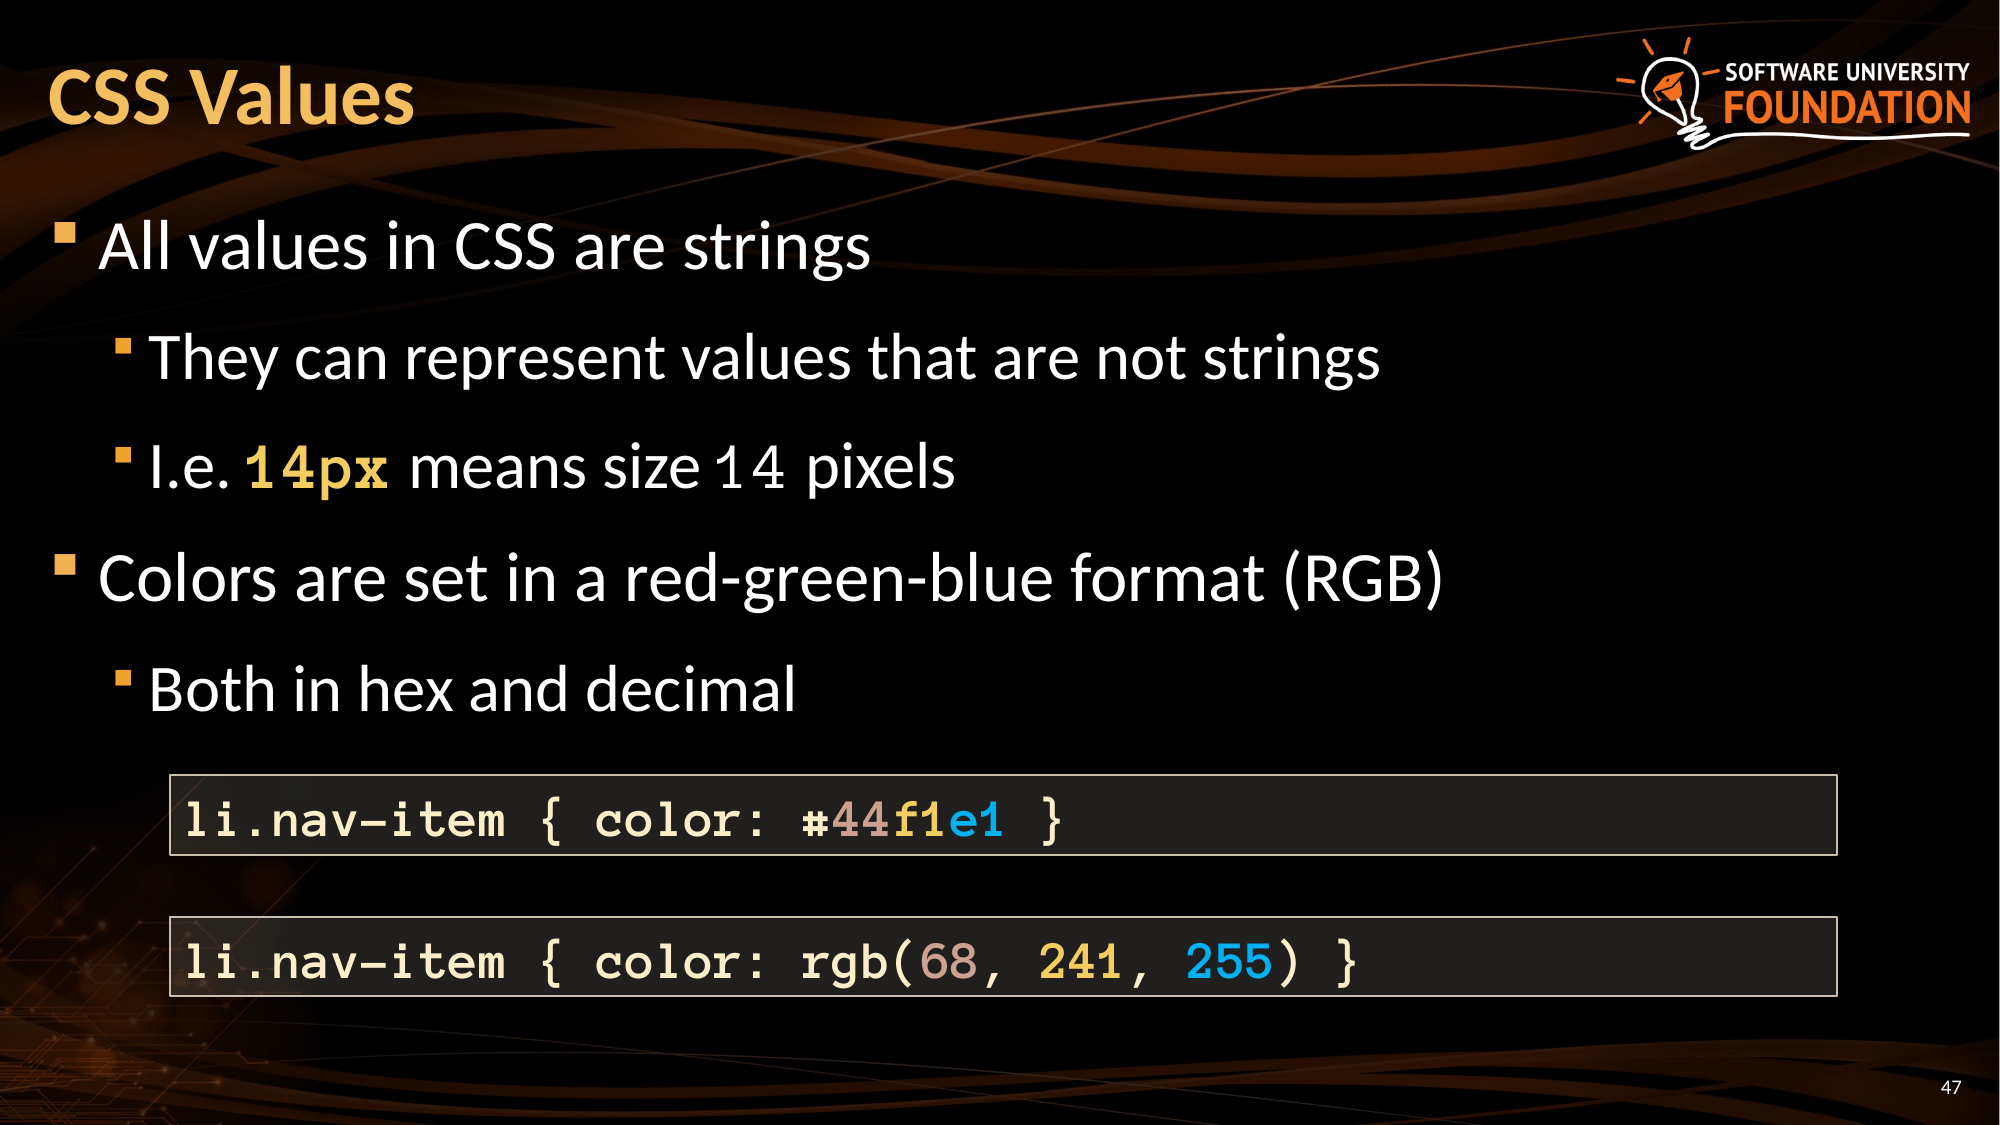

# CSS Values
All values in CSS are strings
They can represent values that are not strings
I.e. 14px means size 14 pixels
Colors are set in a red-green-blue format (RGB)
Both in hex and decimal

li.nav-item { color: #44f1e1 }
li.nav-item { color: rgb(68, 241, 255) }
47